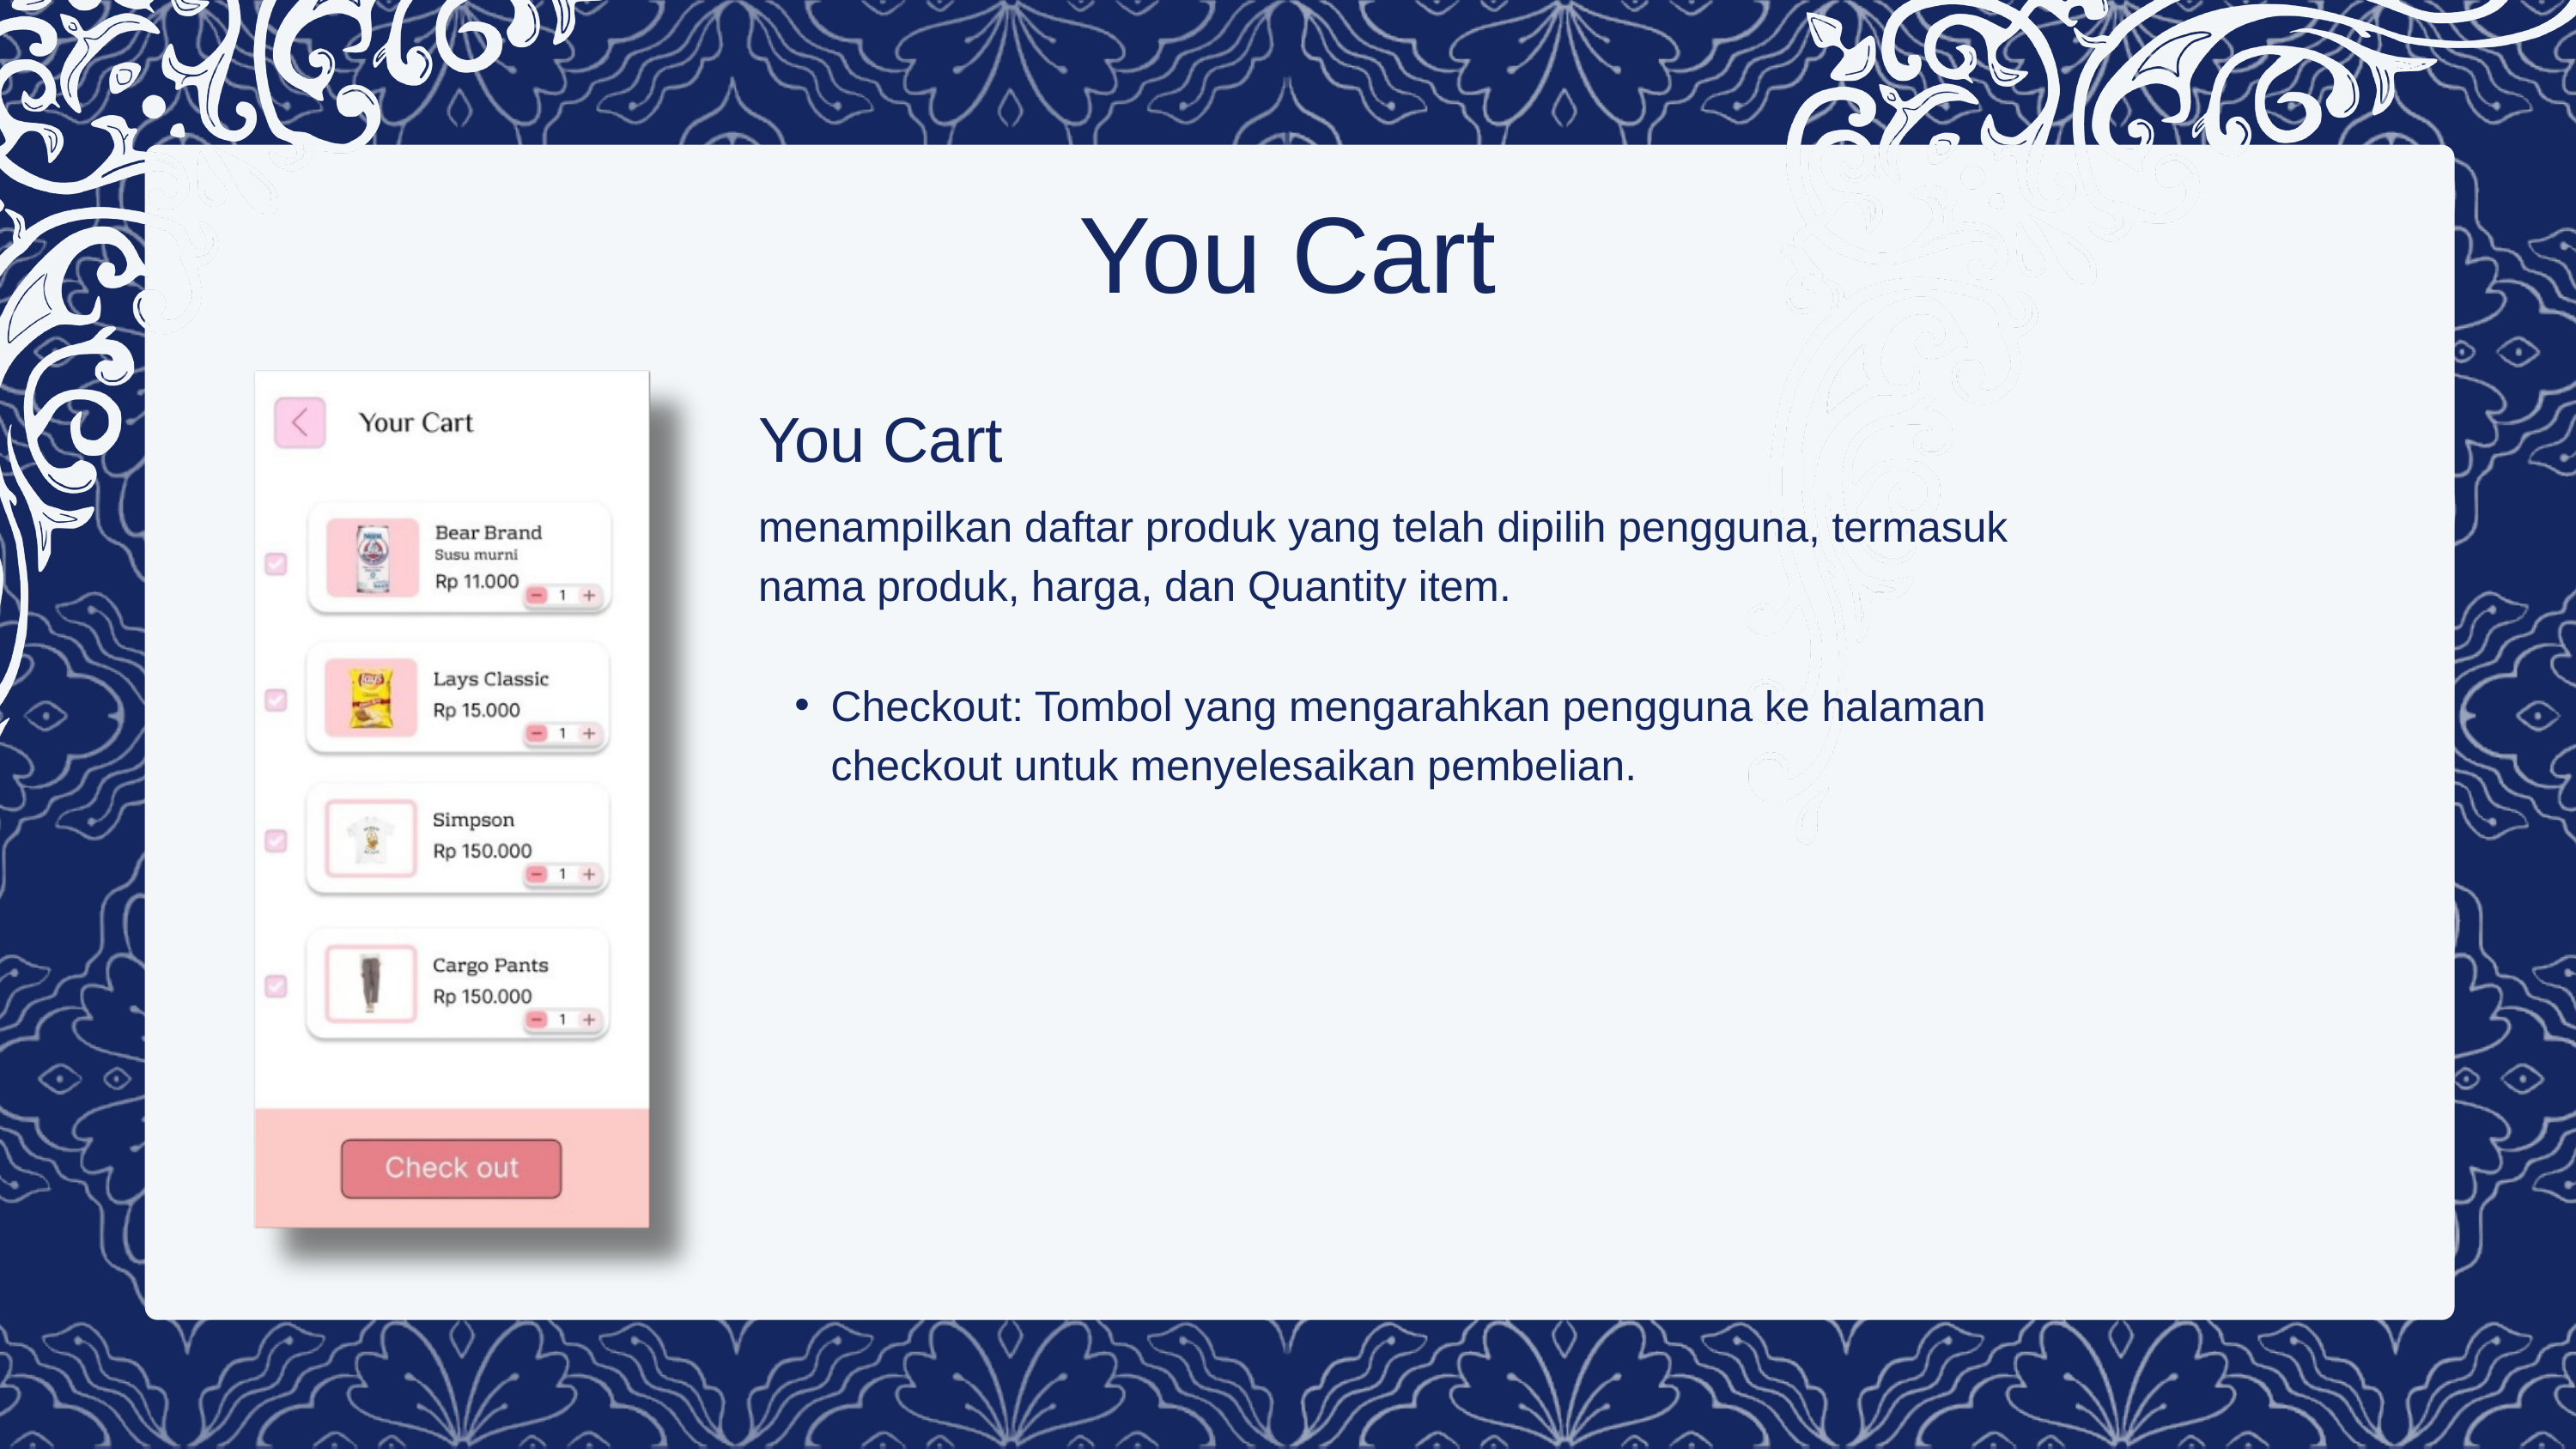

You Cart

You Cart
menampilkan daftar produk yang telah dipilih pengguna, termasuk nama produk, harga, dan Quantity item.

Checkout: Tombol yang mengarahkan pengguna ke halaman checkout untuk menyelesaikan pembelian.